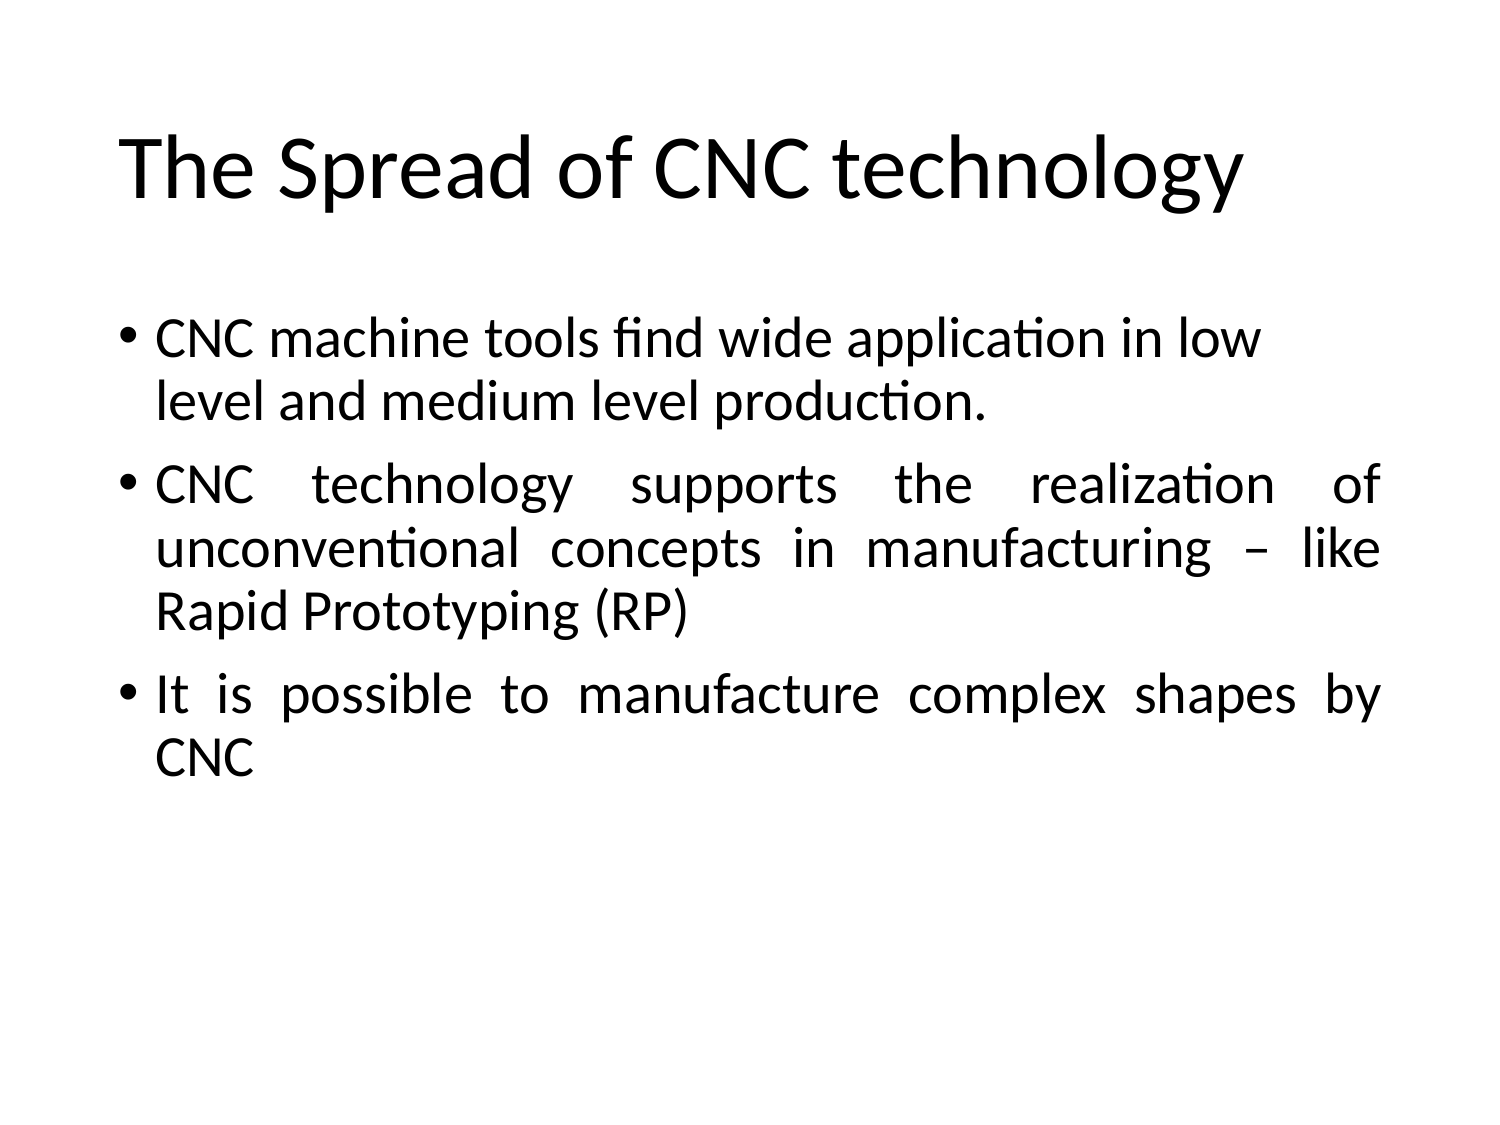

# The Spread of CNC technology
CNC machine tools find wide application in low level and medium level production.
CNC technology supports the realization of unconventional concepts in manufacturing – like Rapid Prototyping (RP)
It is possible to manufacture complex shapes by CNC